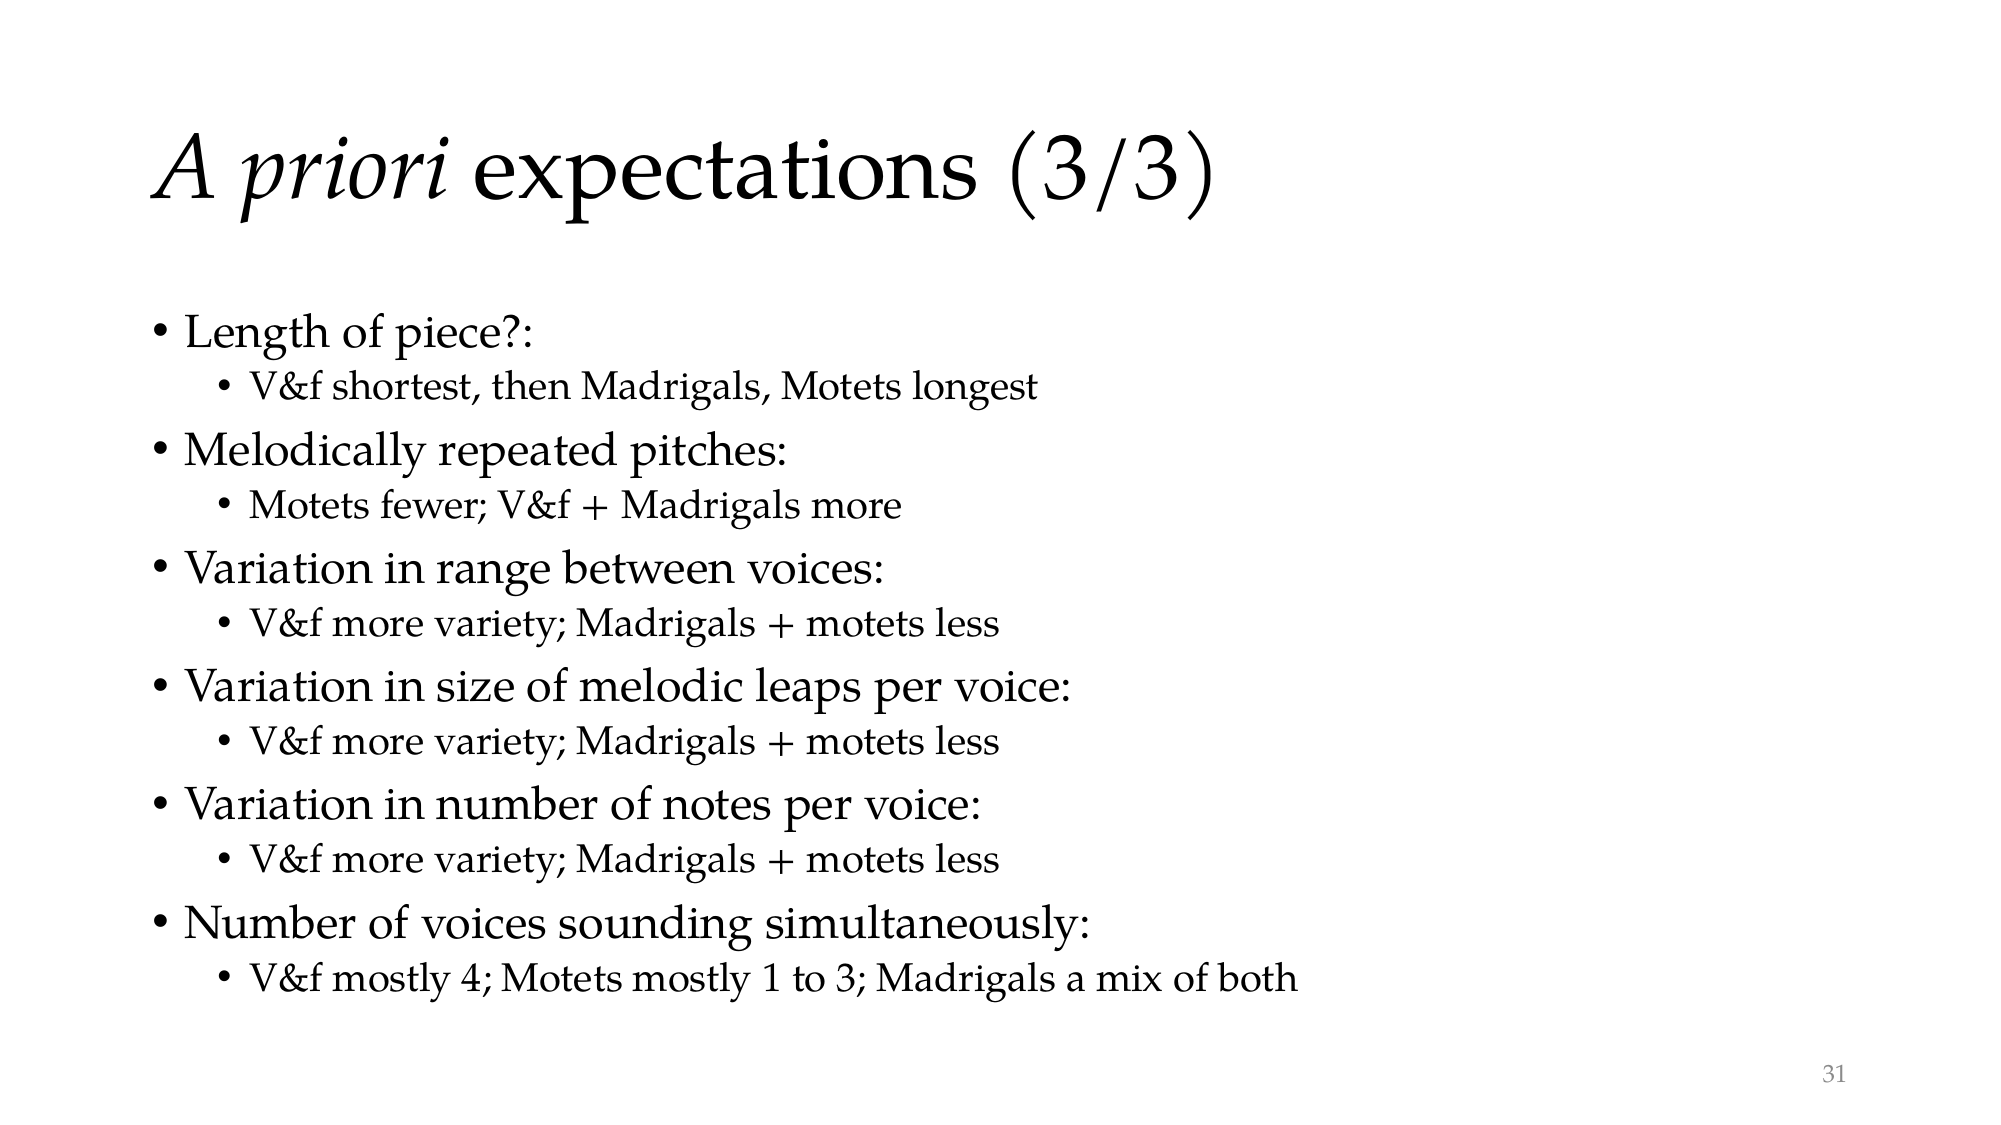

# A priori expectations (3/3)
Length of piece?:
V&f shortest, then Madrigals, Motets longest
Melodically repeated pitches:
Motets fewer; V&f + Madrigals more
Variation in range between voices:
V&f more variety; Madrigals + motets less
Variation in size of melodic leaps per voice:
V&f more variety; Madrigals + motets less
Variation in number of notes per voice:
V&f more variety; Madrigals + motets less
Number of voices sounding simultaneously:
V&f mostly 4; Motets mostly 1 to 3; Madrigals a mix of both

31